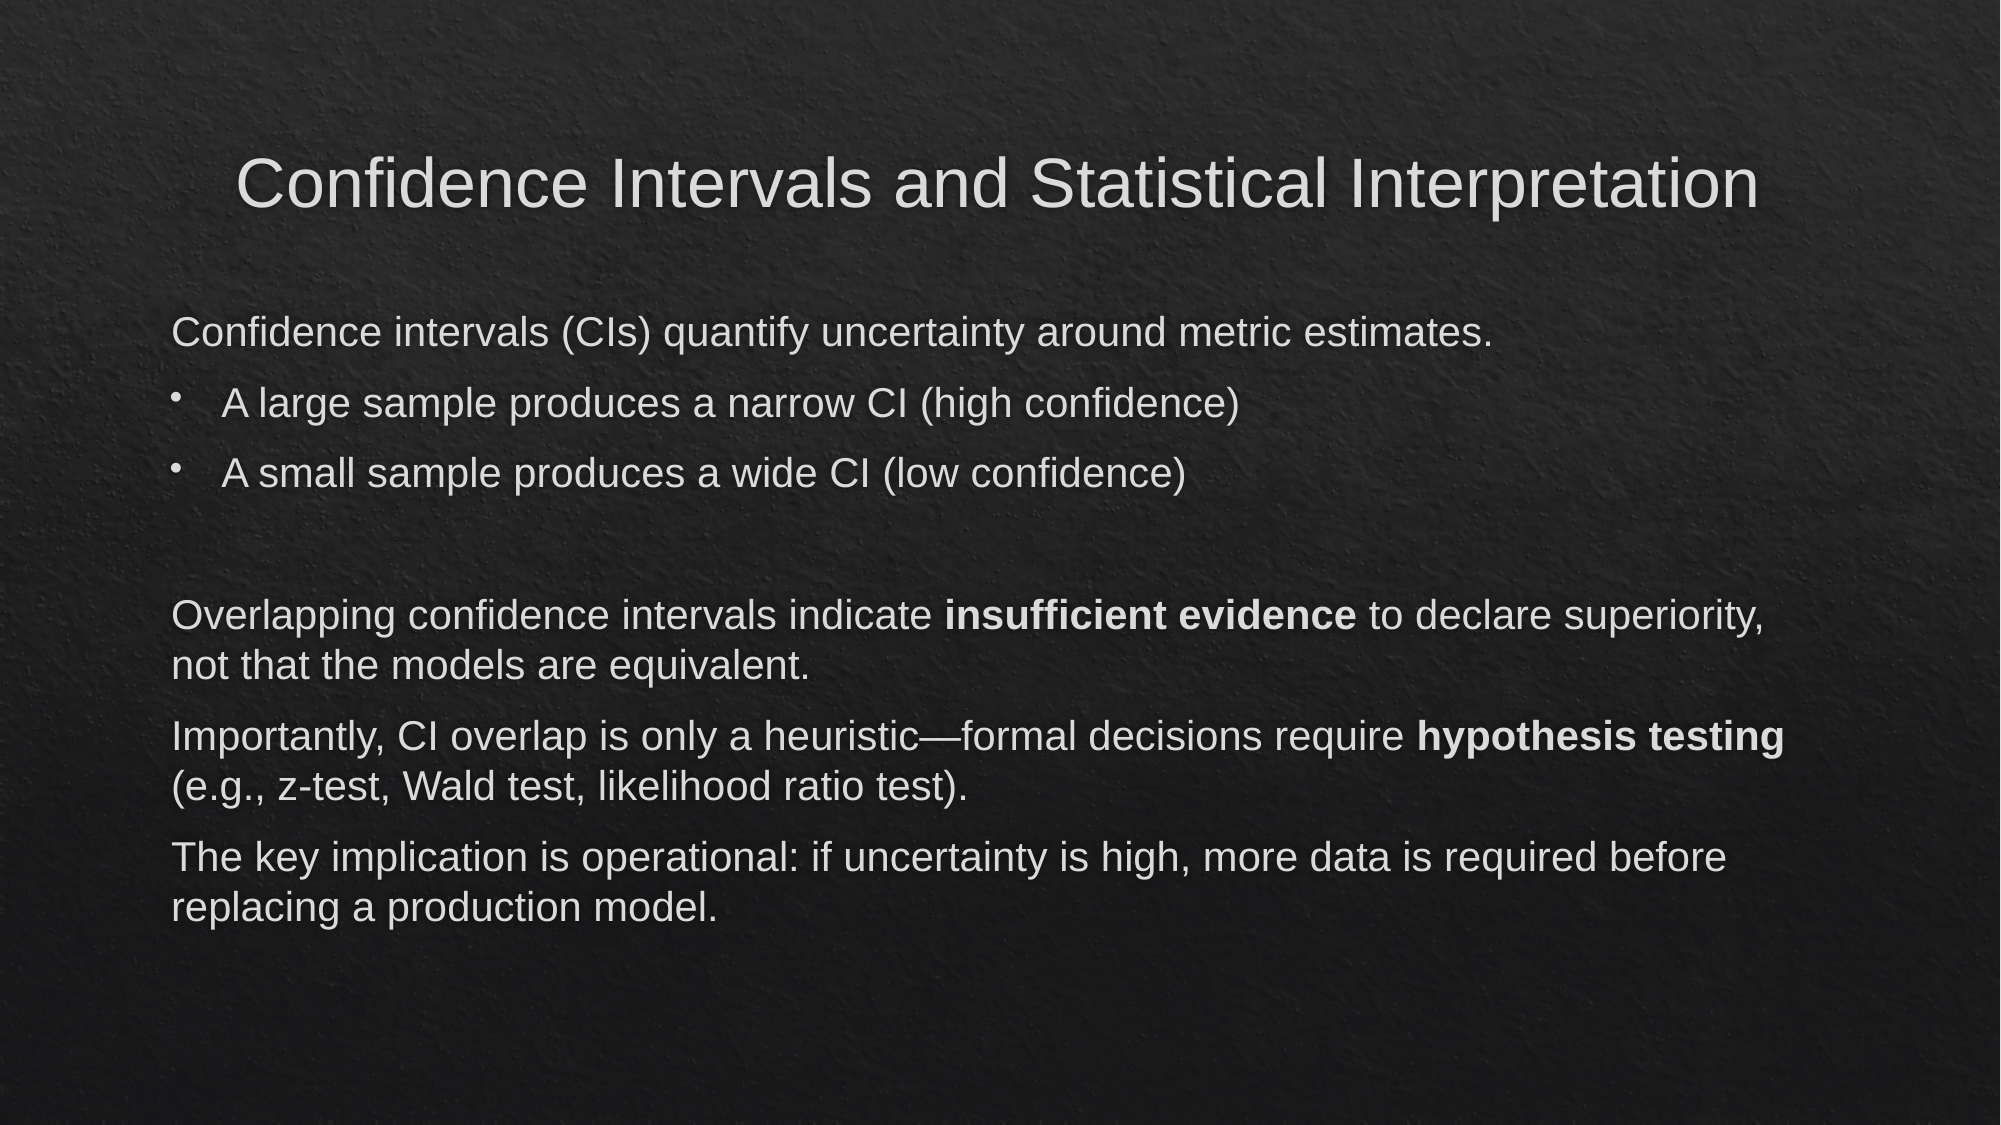

# Confidence Intervals and Statistical Interpretation
Confidence intervals (CIs) quantify uncertainty around metric estimates.
A large sample produces a narrow CI (high confidence)
A small sample produces a wide CI (low confidence)

Overlapping confidence intervals indicate insufficient evidence to declare superiority, not that the models are equivalent.
Importantly, CI overlap is only a heuristic—formal decisions require hypothesis testing (e.g., z-test, Wald test, likelihood ratio test).
The key implication is operational: if uncertainty is high, more data is required before replacing a production model.